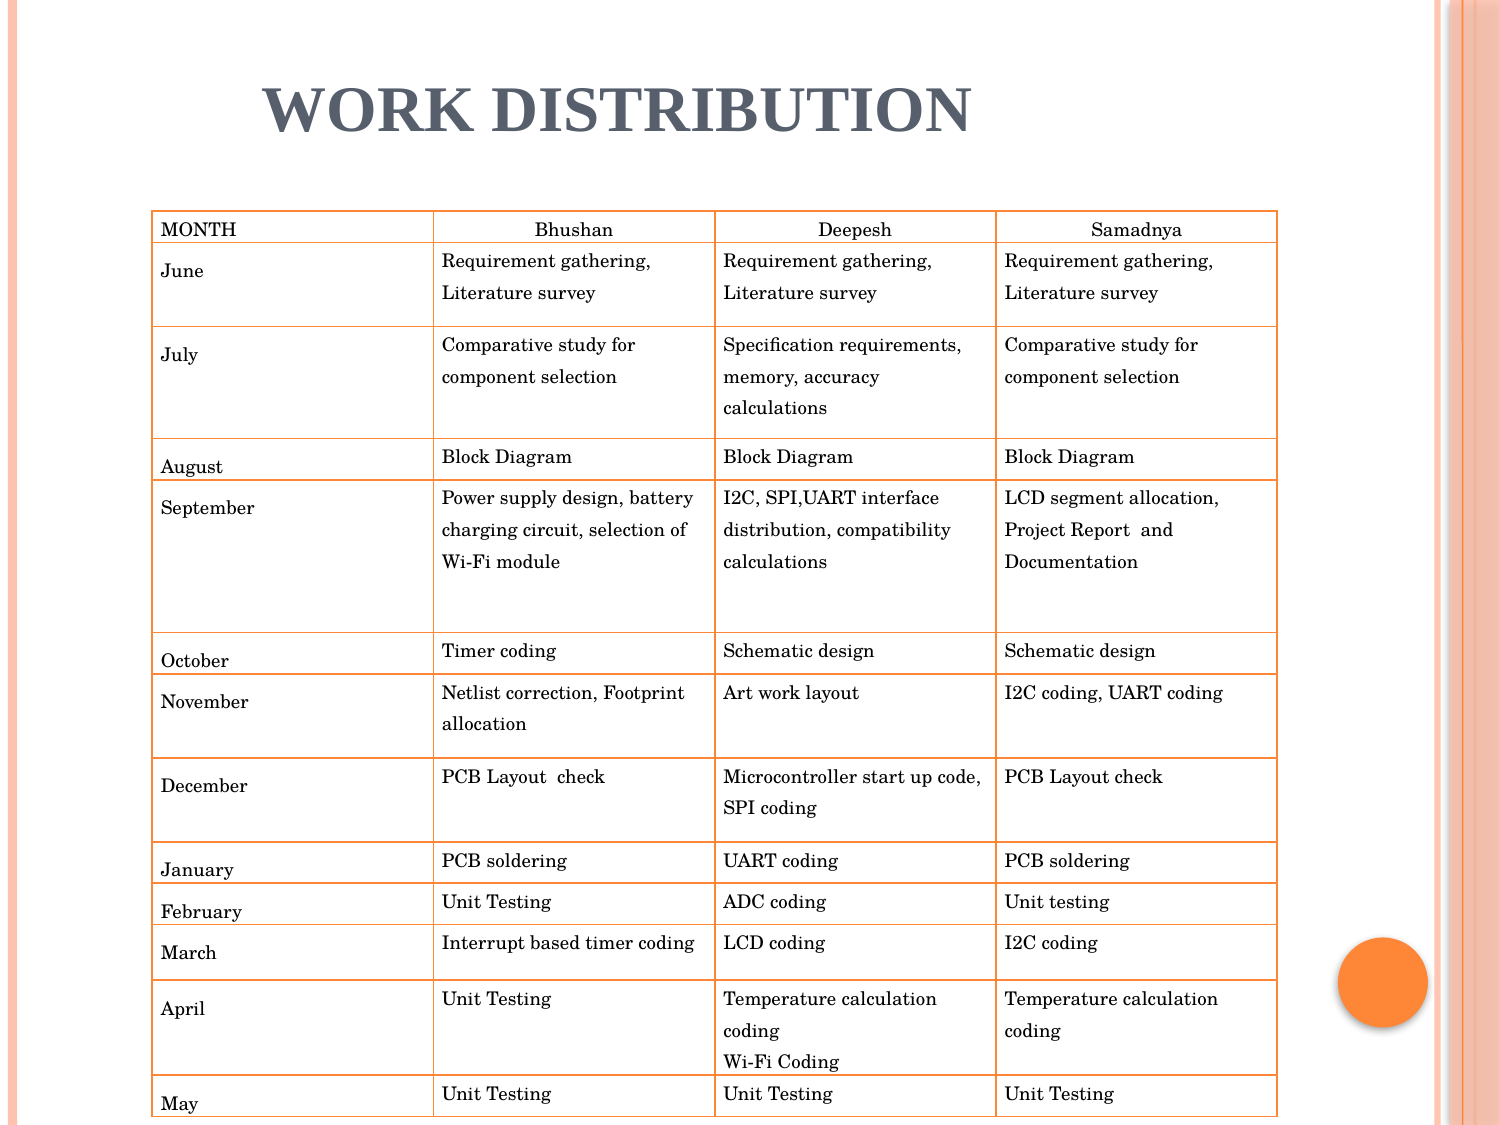

# WORK DISTRIBUTION
| MONTH | Bhushan | Deepesh | Samadnya |
| --- | --- | --- | --- |
| June | Requirement gathering, Literature survey | Requirement gathering, Literature survey | Requirement gathering, Literature survey |
| July | Comparative study for component selection | Specification requirements, memory, accuracy calculations | Comparative study for component selection |
| August | Block Diagram | Block Diagram | Block Diagram |
| September | Power supply design, battery charging circuit, selection of Wi-Fi module | I2C, SPI,UART interface distribution, compatibility calculations | LCD segment allocation, Project Report and Documentation |
| October | Timer coding | Schematic design | Schematic design |
| November | Netlist correction, Footprint allocation | Art work layout | I2C coding, UART coding |
| December | PCB Layout check | Microcontroller start up code, SPI coding | PCB Layout check |
| January | PCB soldering | UART coding | PCB soldering |
| February | Unit Testing | ADC coding | Unit testing |
| March | Interrupt based timer coding | LCD coding | I2C coding |
| April | Unit Testing | Temperature calculation coding Wi-Fi Coding | Temperature calculation coding |
| May | Unit Testing | Unit Testing | Unit Testing |